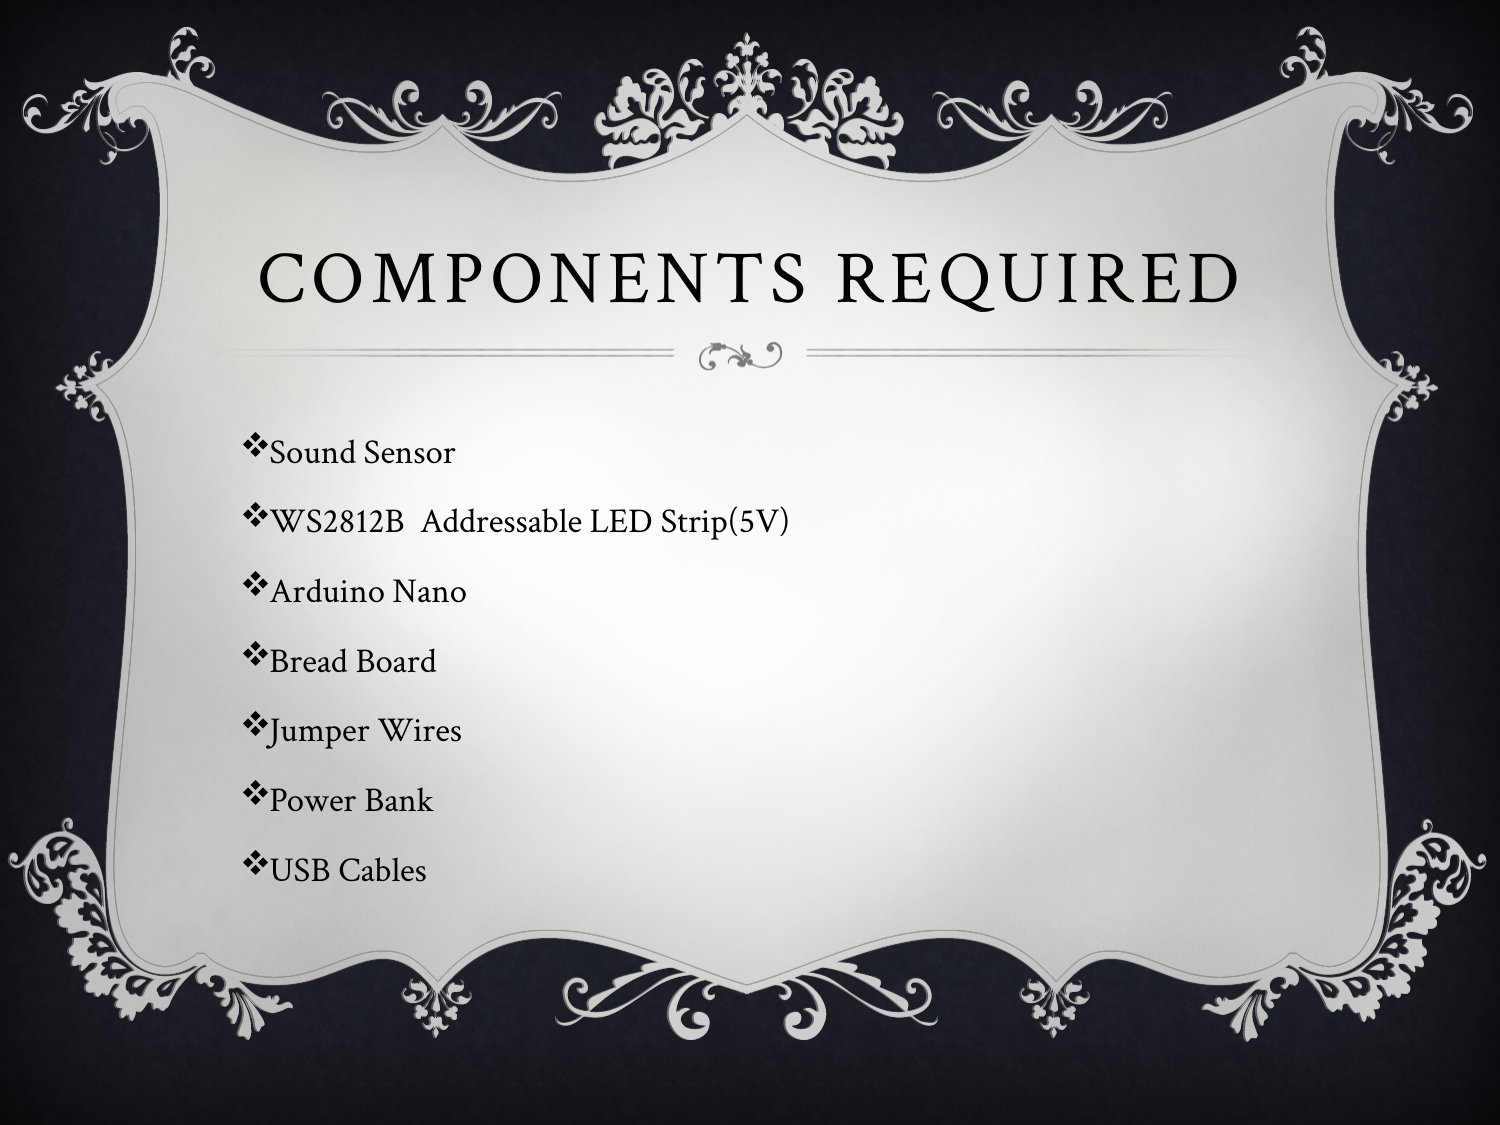

# Components required
Sound Sensor
WS2812B  Addressable LED Strip(5V)
Arduino Nano
Bread Board
Jumper Wires
Power Bank
USB Cables